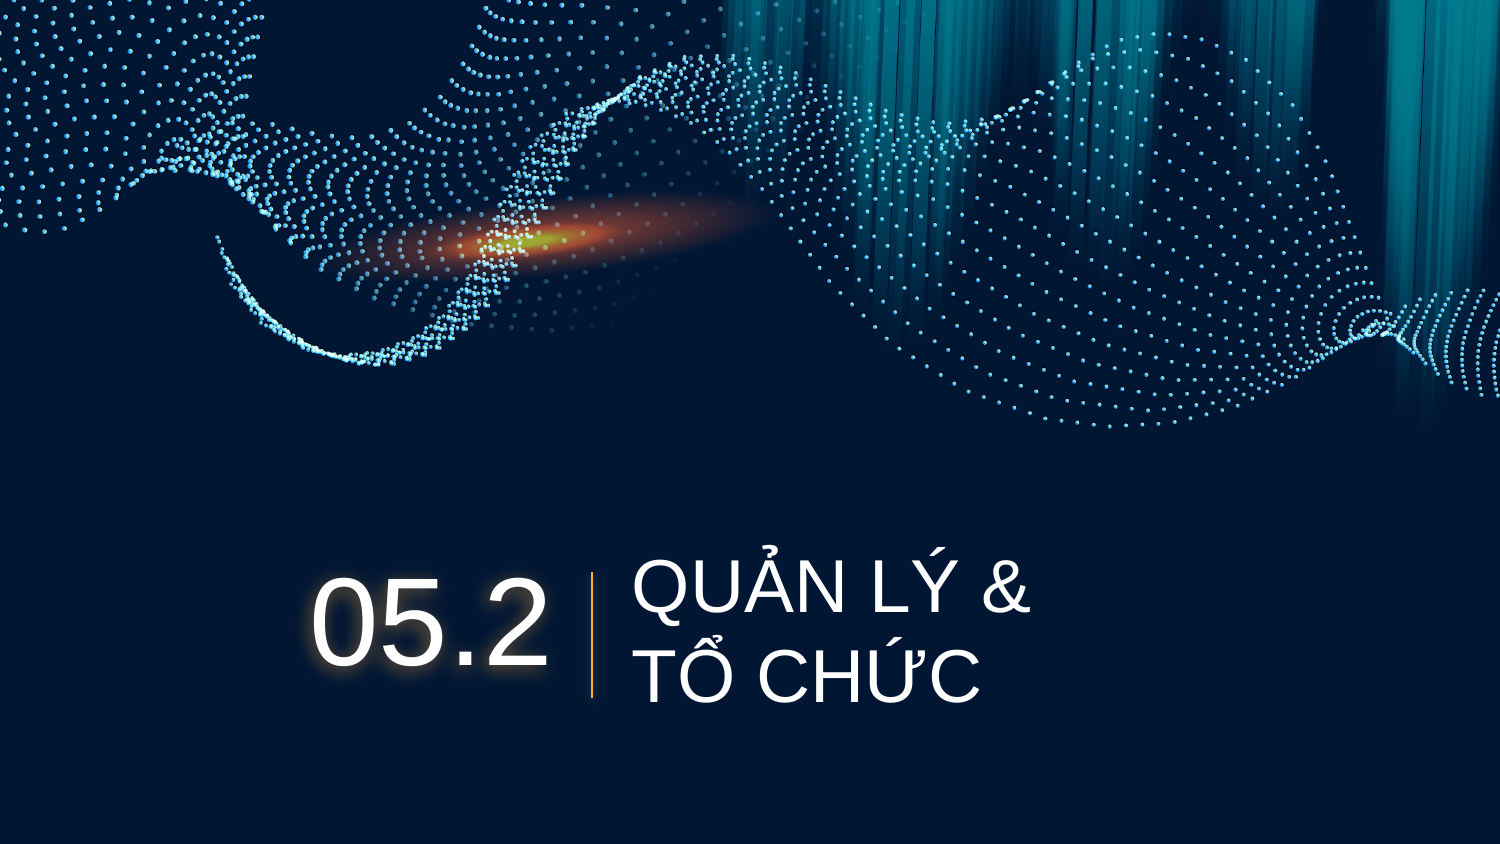

05.2
# QUẢN LÝ & TỔ CHỨC